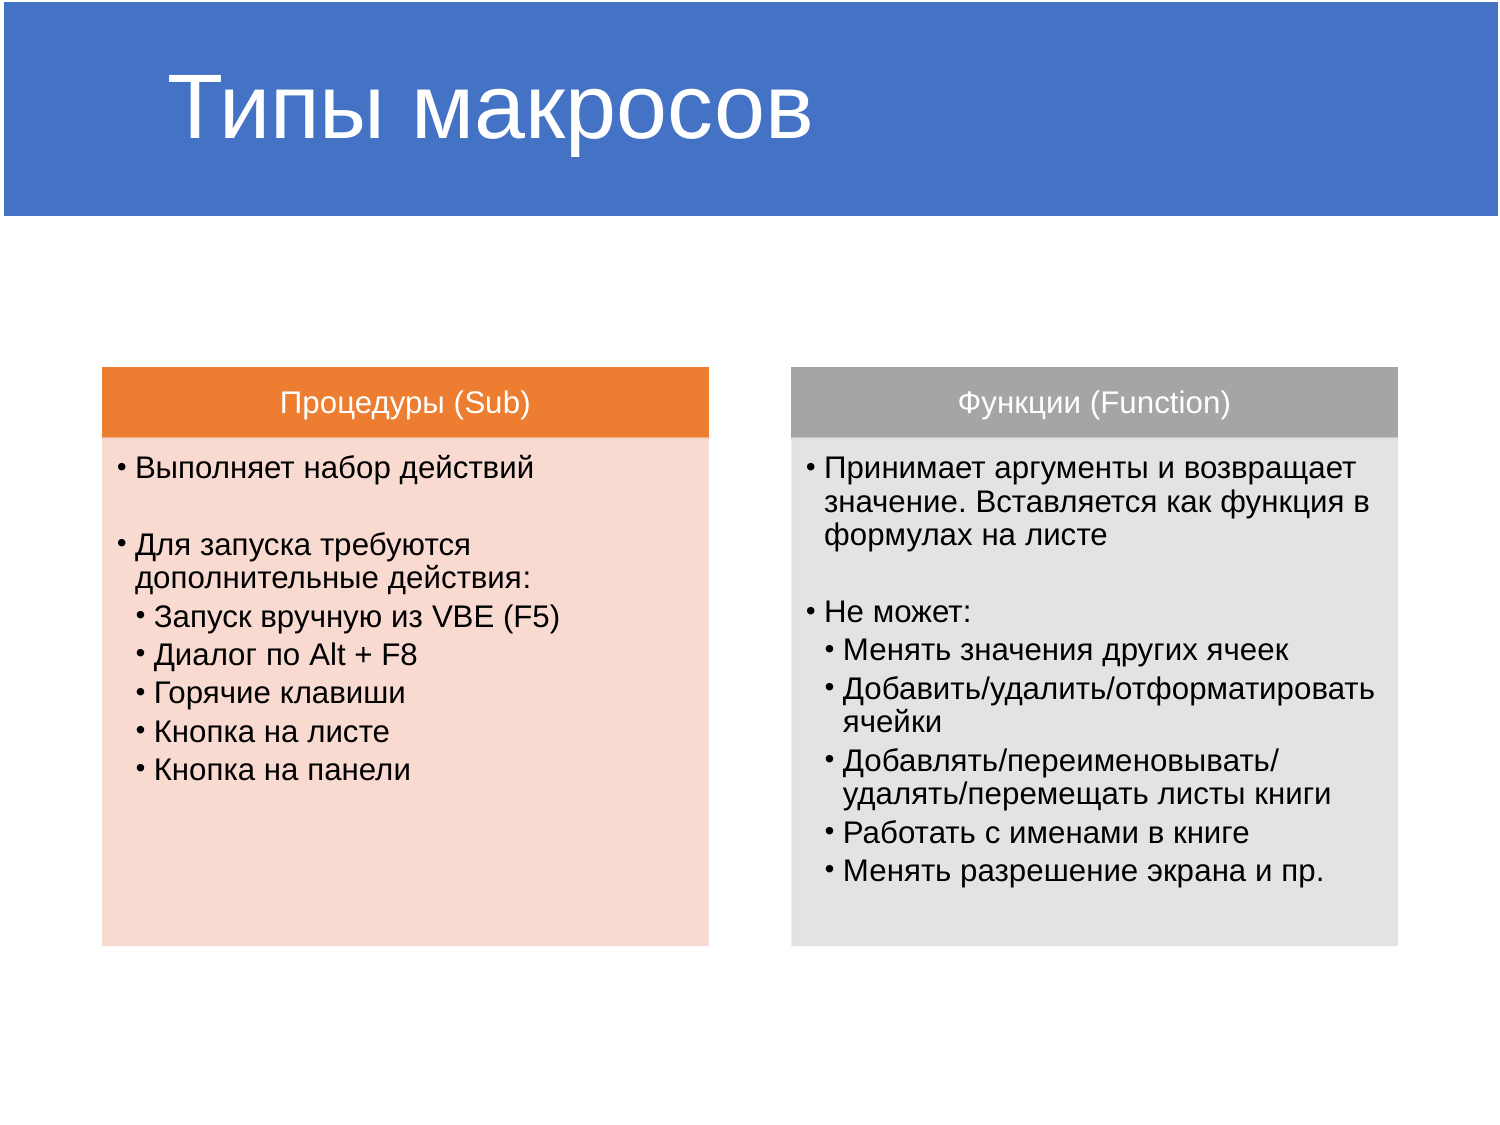

# Типы макросов
Процедуры (Sub)
Выполняет набор действий

Для запуска требуются дополнительные действия:
Запуск вручную из VBE (F5)
Диалог по Alt + F8
Горячие клавиши
Кнопка на листе
Кнопка на панели

Функции (Function)
Принимает аргументы и возвращает значение. Вставляется как функция в формулах на листе

Не может:
Менять значения других ячеек
Добавить/удалить/отформатировать ячейки
Добавлять/переименовывать/
удалять/перемещать листы книги
Работать с именами в книге
Менять разрешение экрана и пр.